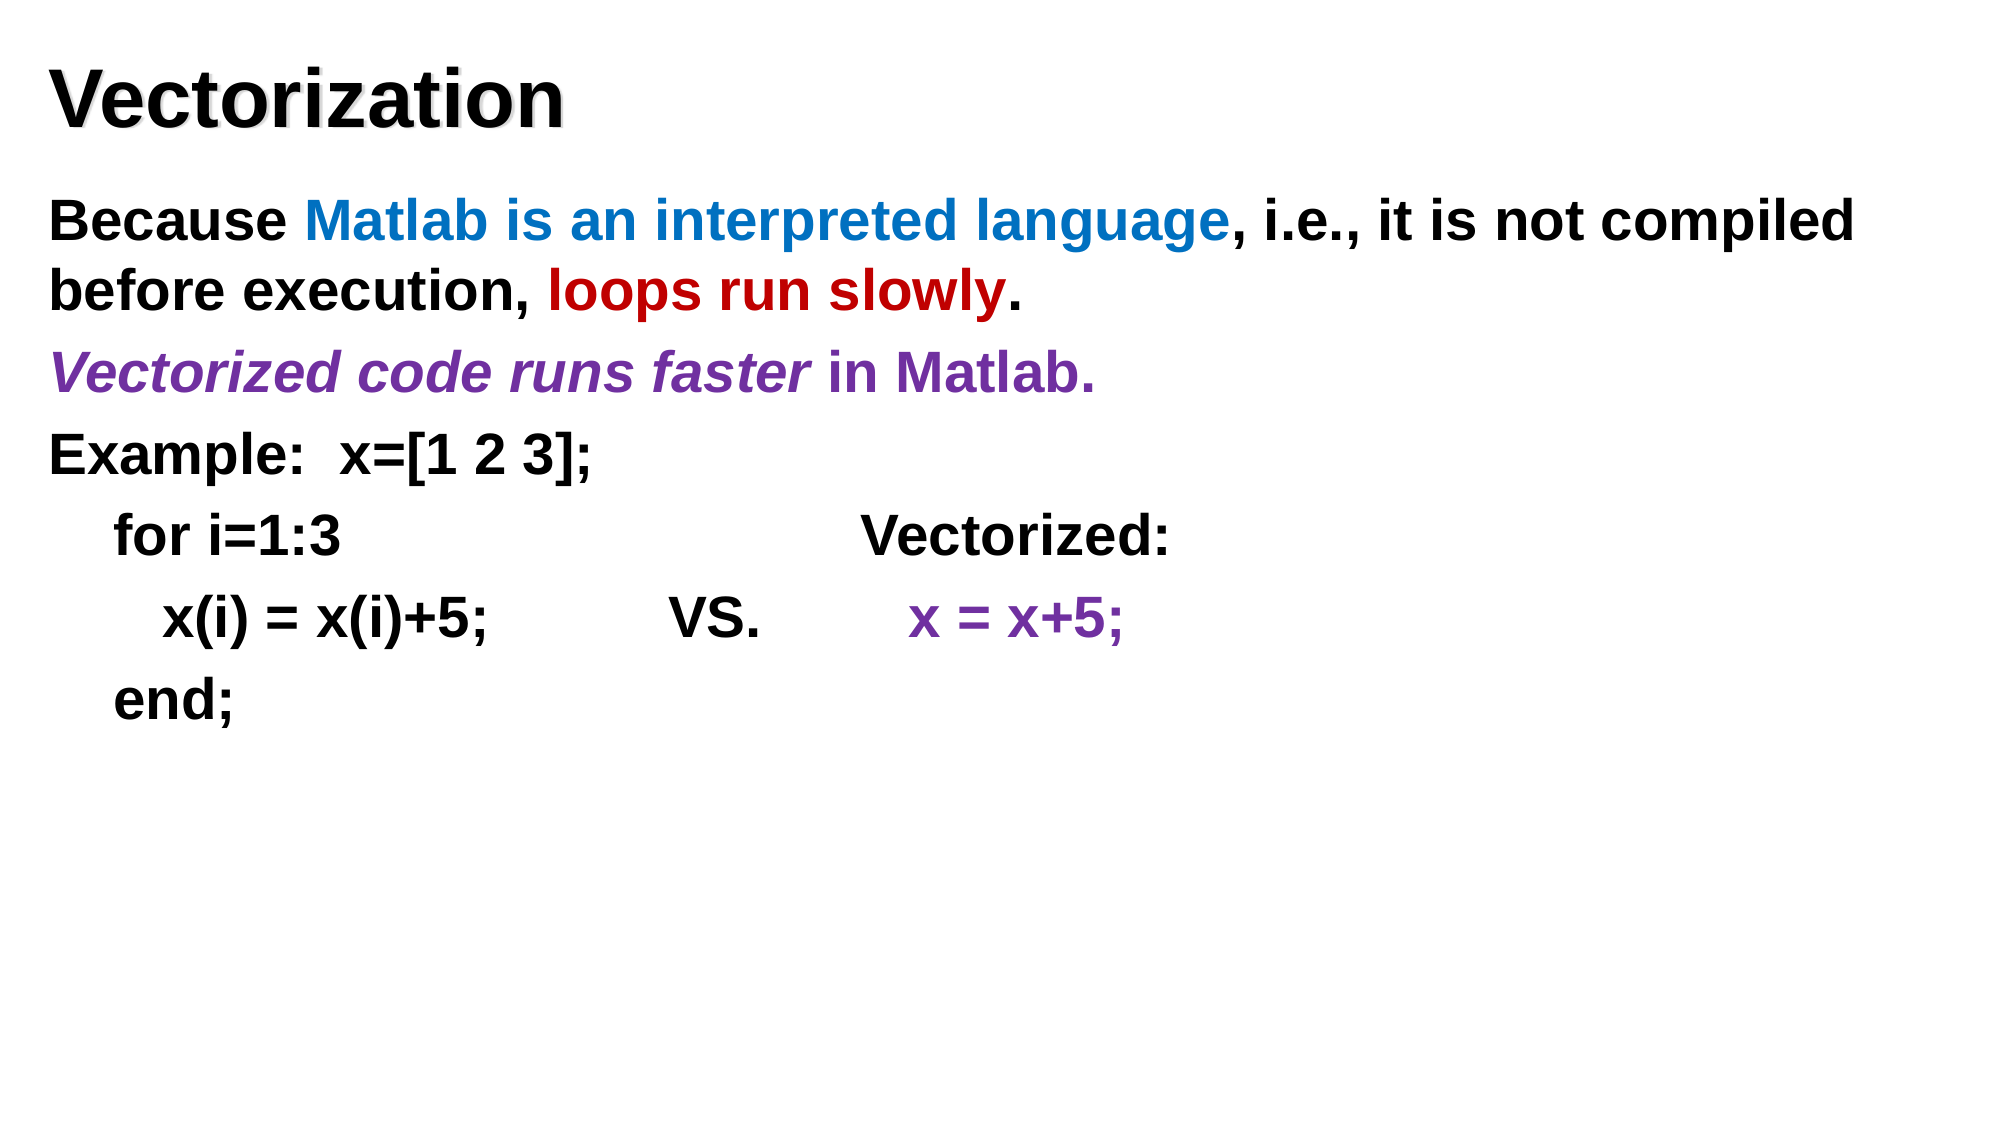

# Vectorization
Because Matlab is an interpreted language, i.e., it is not compiled before execution, loops run slowly.
Vectorized code runs faster in Matlab.
Example:  x=[1 2 3];
    for i=1:3                                Vectorized:
       x(i) = x(i)+5;           VS.         x = x+5;
    end;